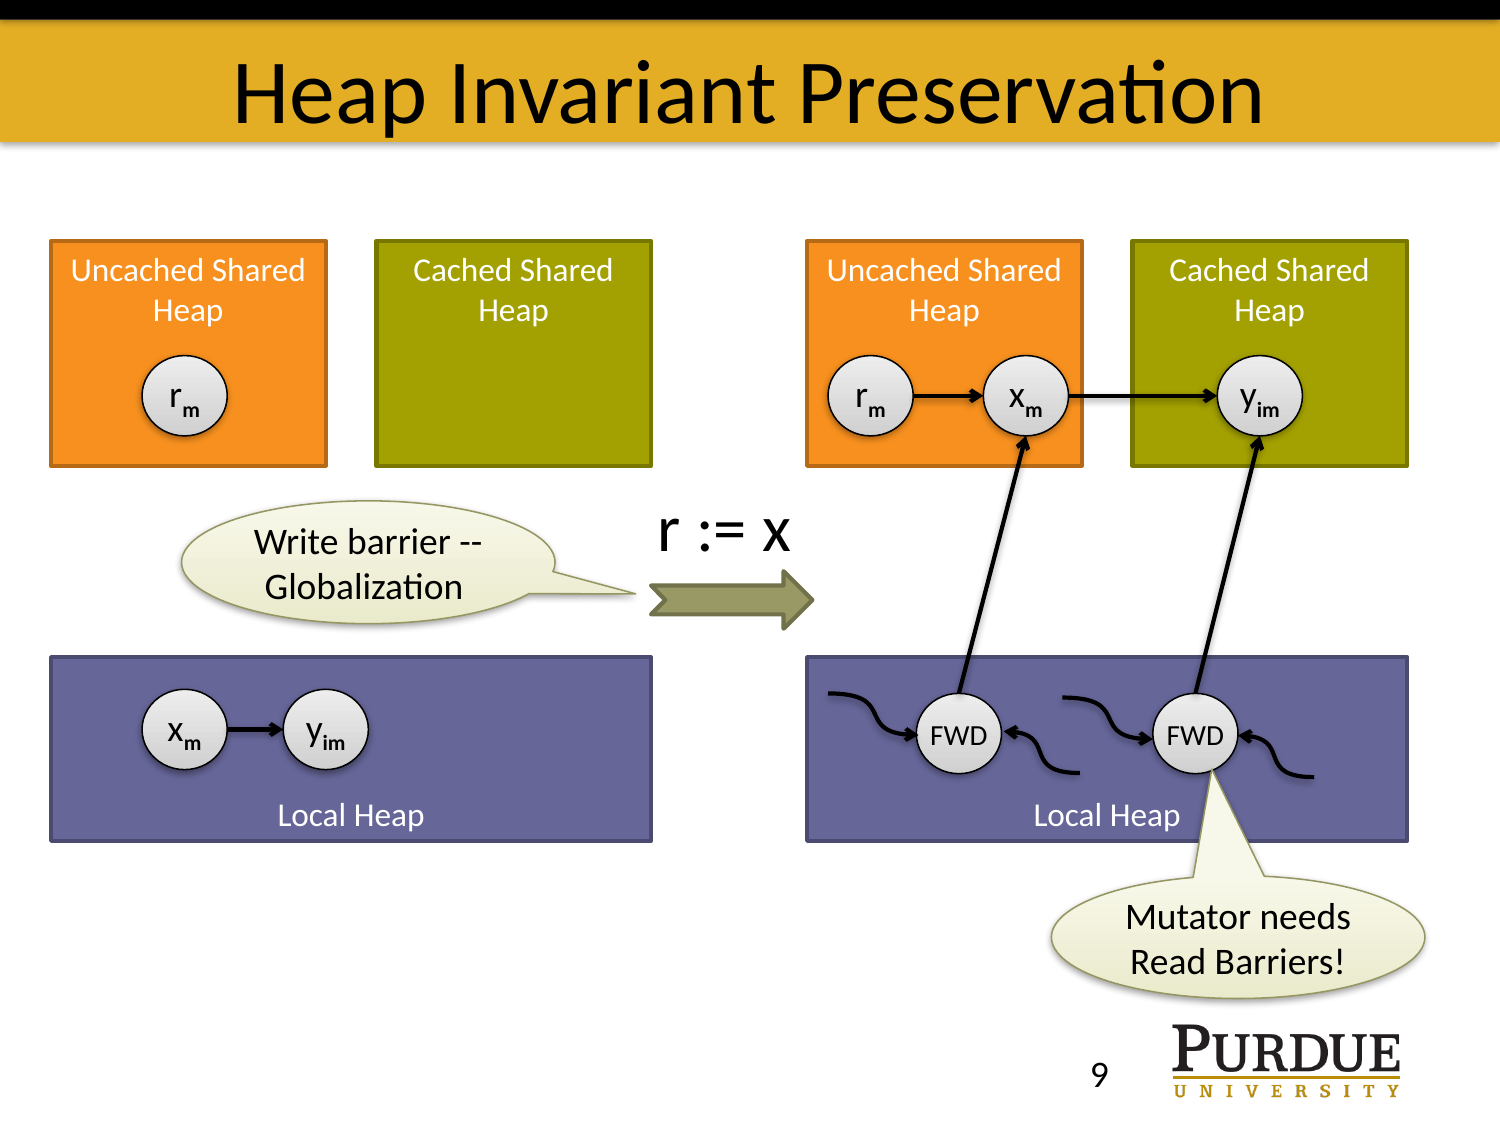

# Heap Invariant Preservation
Uncached Shared Heap
Uncached Shared Heap
Cached Shared Heap
Cached Shared Heap
rm
xm
rm
yim
r := x
Write barrier -- Globalization

Local Heap
Local Heap
xm
yim
FWD
FWD
Mutator needs Read Barriers!
9